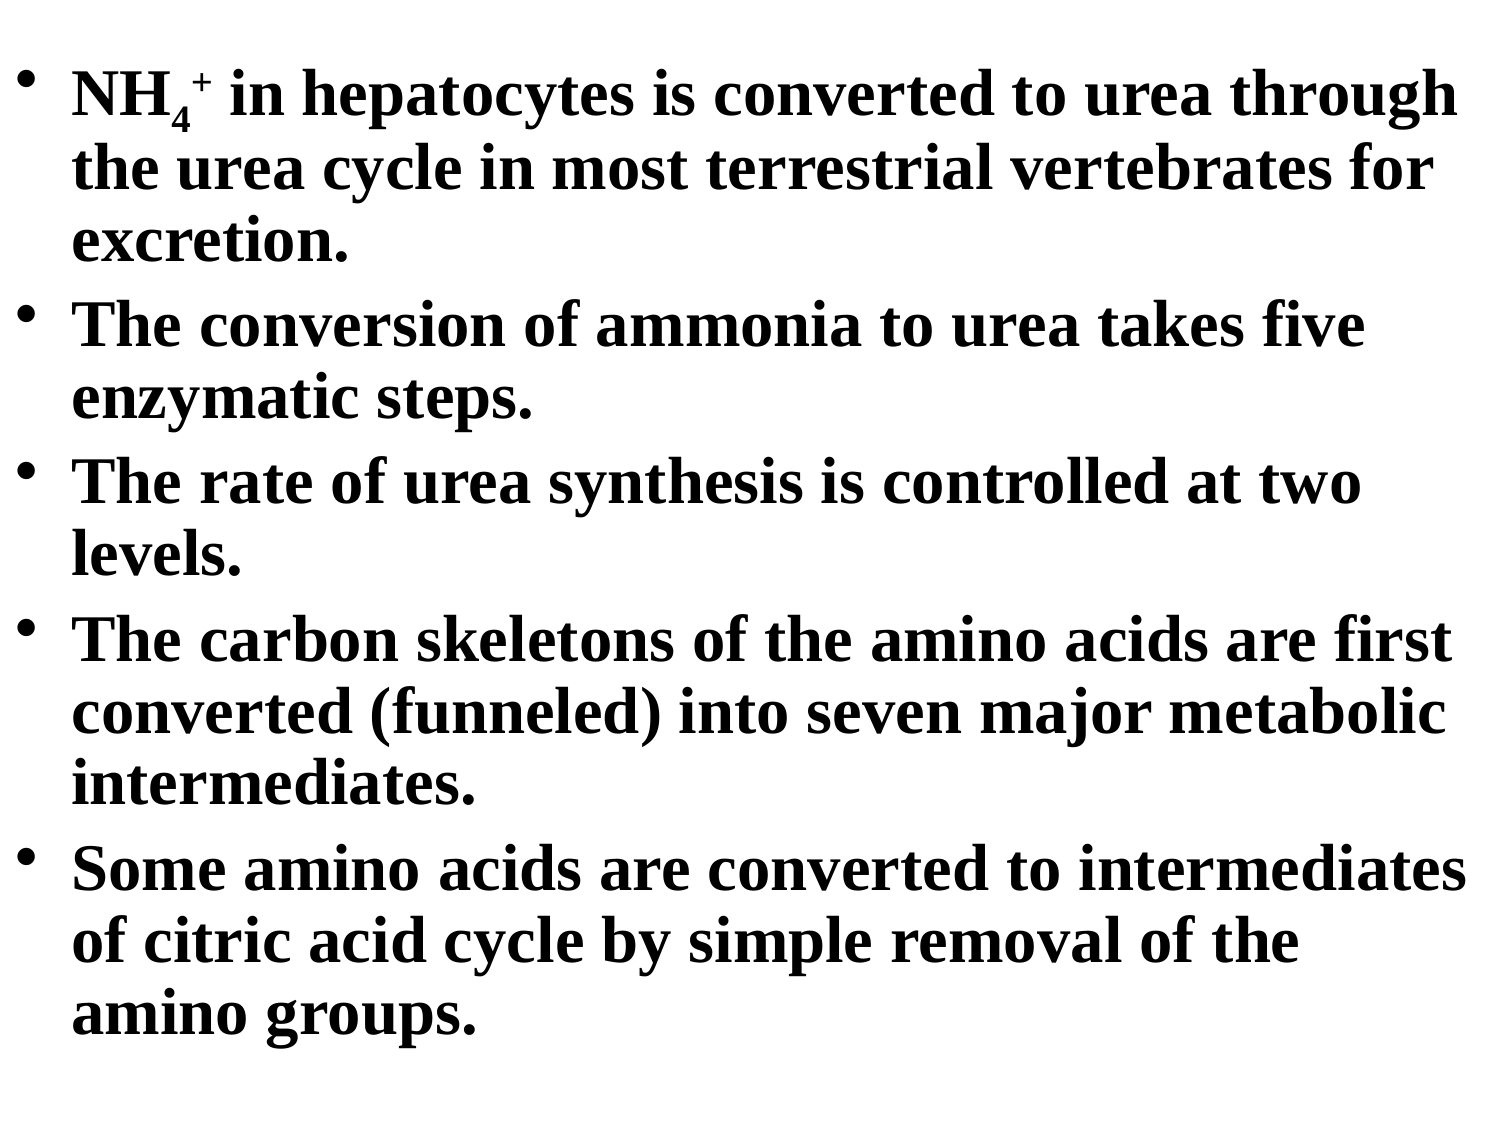

NH4+ in hepatocytes is converted to urea through the urea cycle in most terrestrial vertebrates for excretion.
The conversion of ammonia to urea takes five enzymatic steps.
The rate of urea synthesis is controlled at two levels.
The carbon skeletons of the amino acids are first converted (funneled) into seven major metabolic intermediates.
Some amino acids are converted to intermediates of citric acid cycle by simple removal of the amino groups.